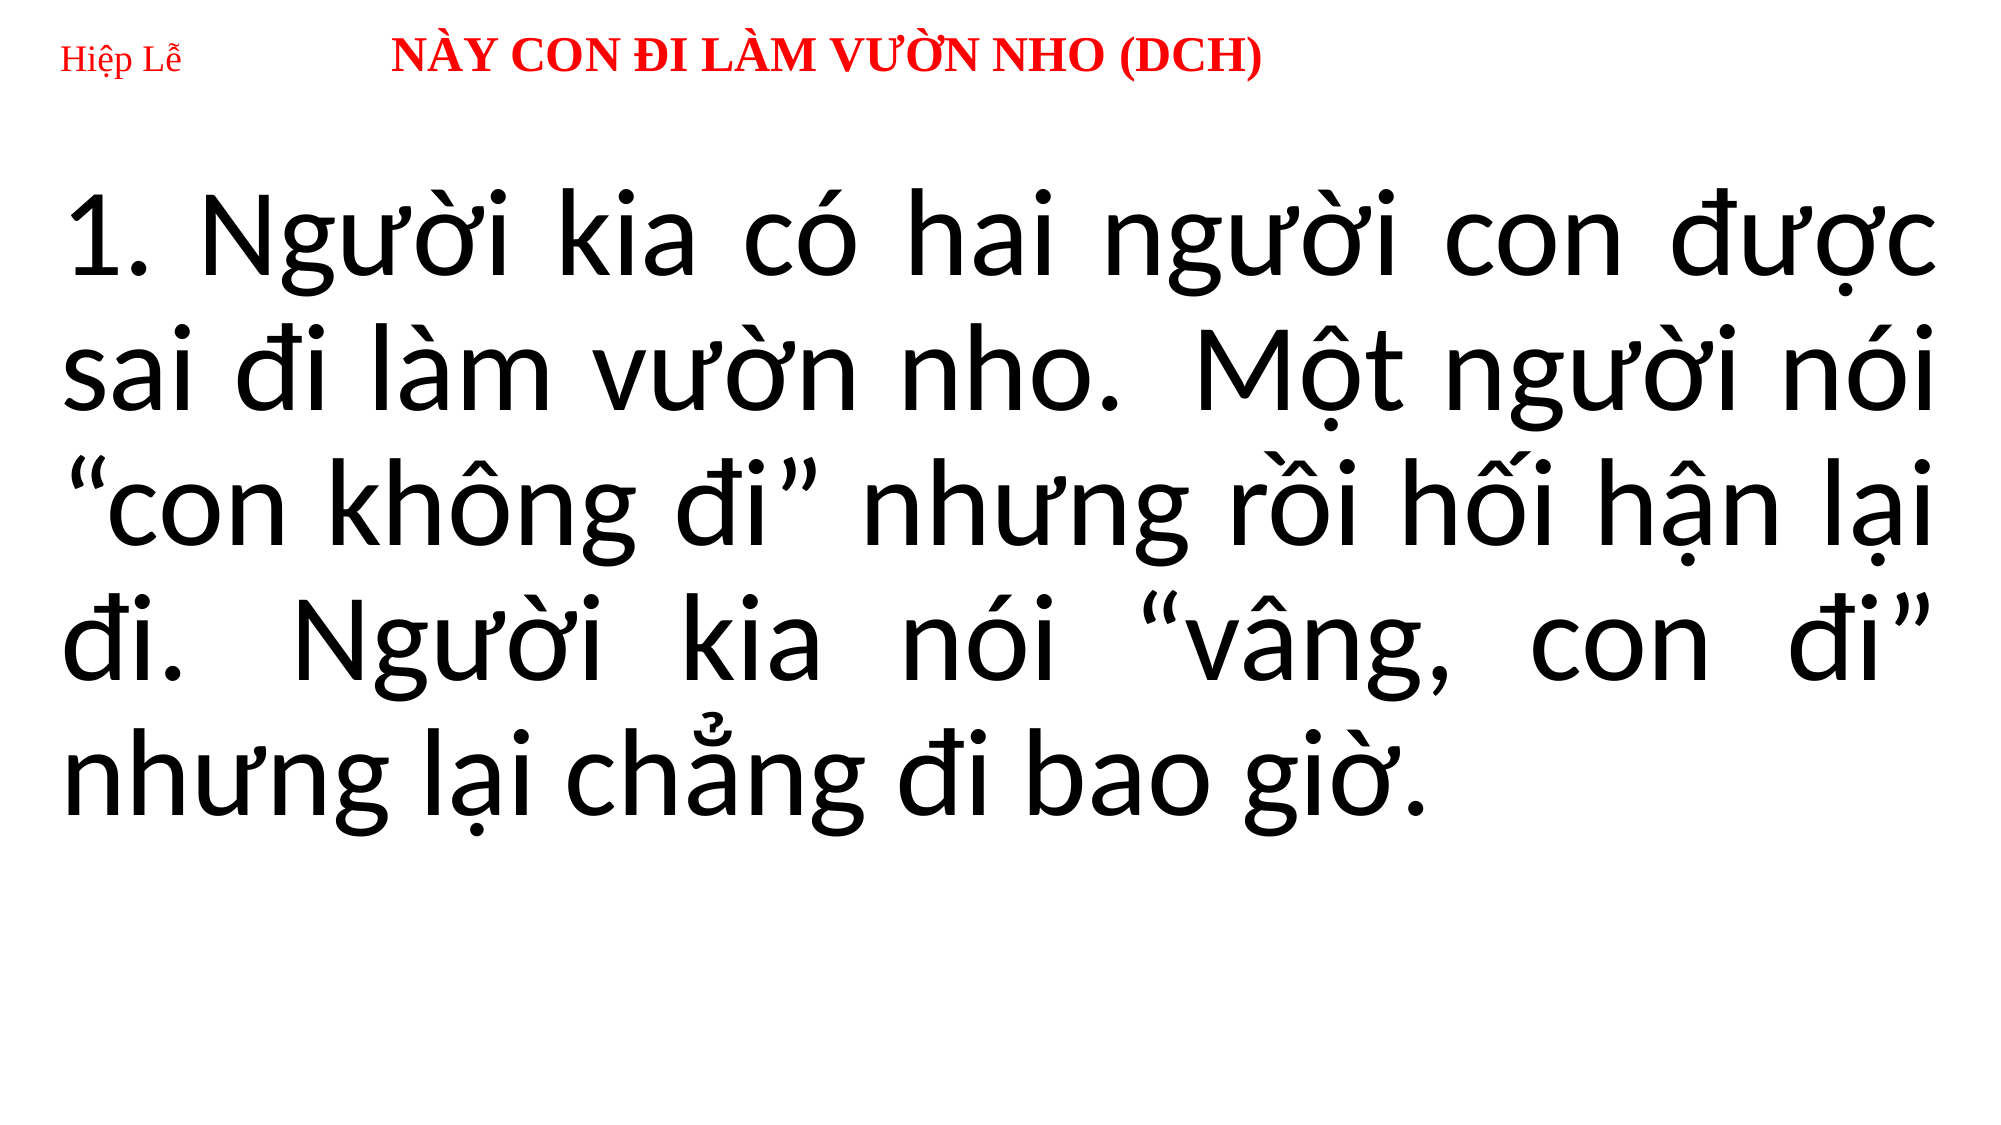

# Hiệp Lễ                      NÀY CON ĐI LÀM VƯỜN NHO (DCH)
1. Người kia có hai người con được sai đi làm vườn nho.  Một người nói “con không đi” nhưng rồi hối hận lại đi.  Người kia nói “vâng, con đi” nhưng lại chẳng đi bao giờ.